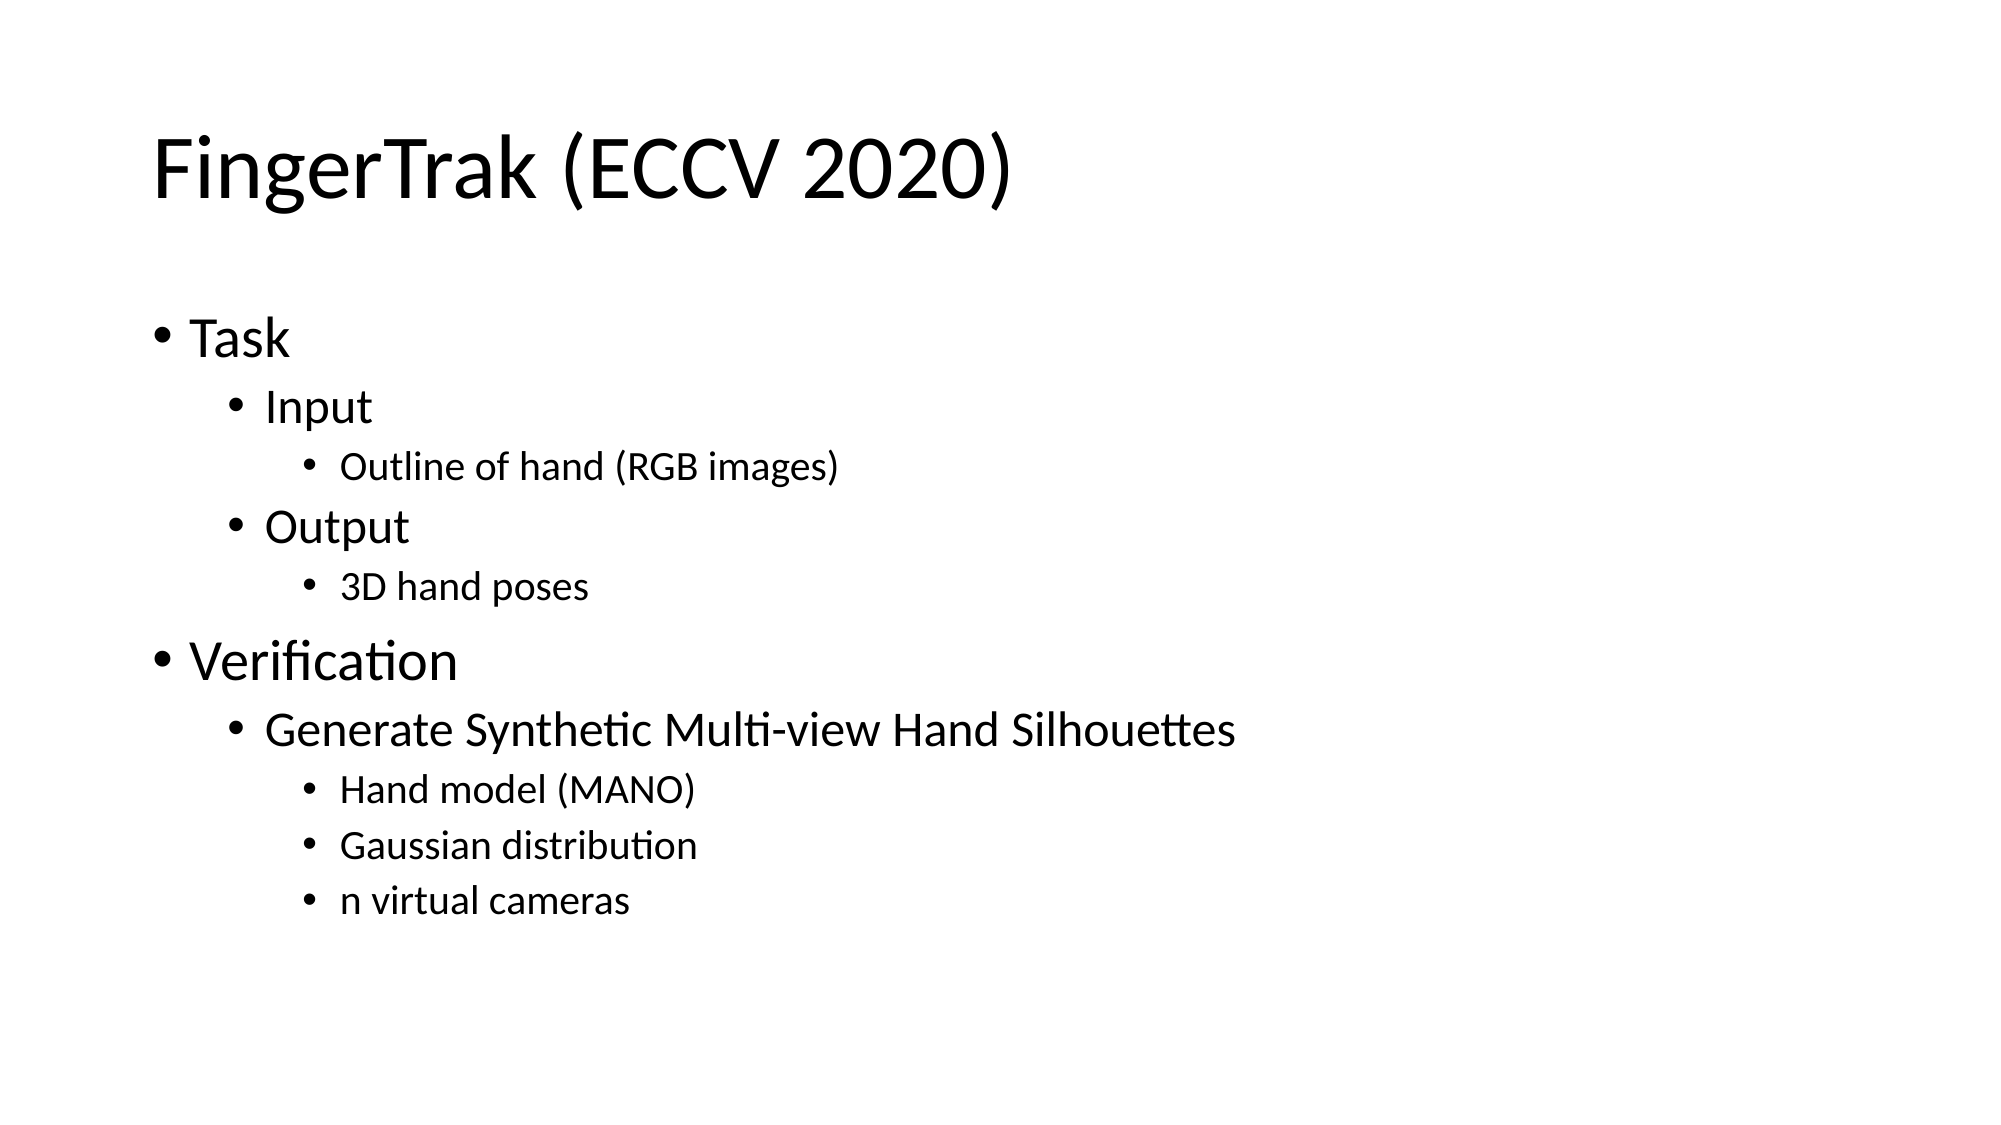

# FingerTrak (ECCV 2020)
Task
Input
Outline of hand (RGB images)
Output
3D hand poses
Verification
Generate Synthetic Multi-view Hand Silhouettes
Hand model (MANO)
Gaussian distribution
n virtual cameras